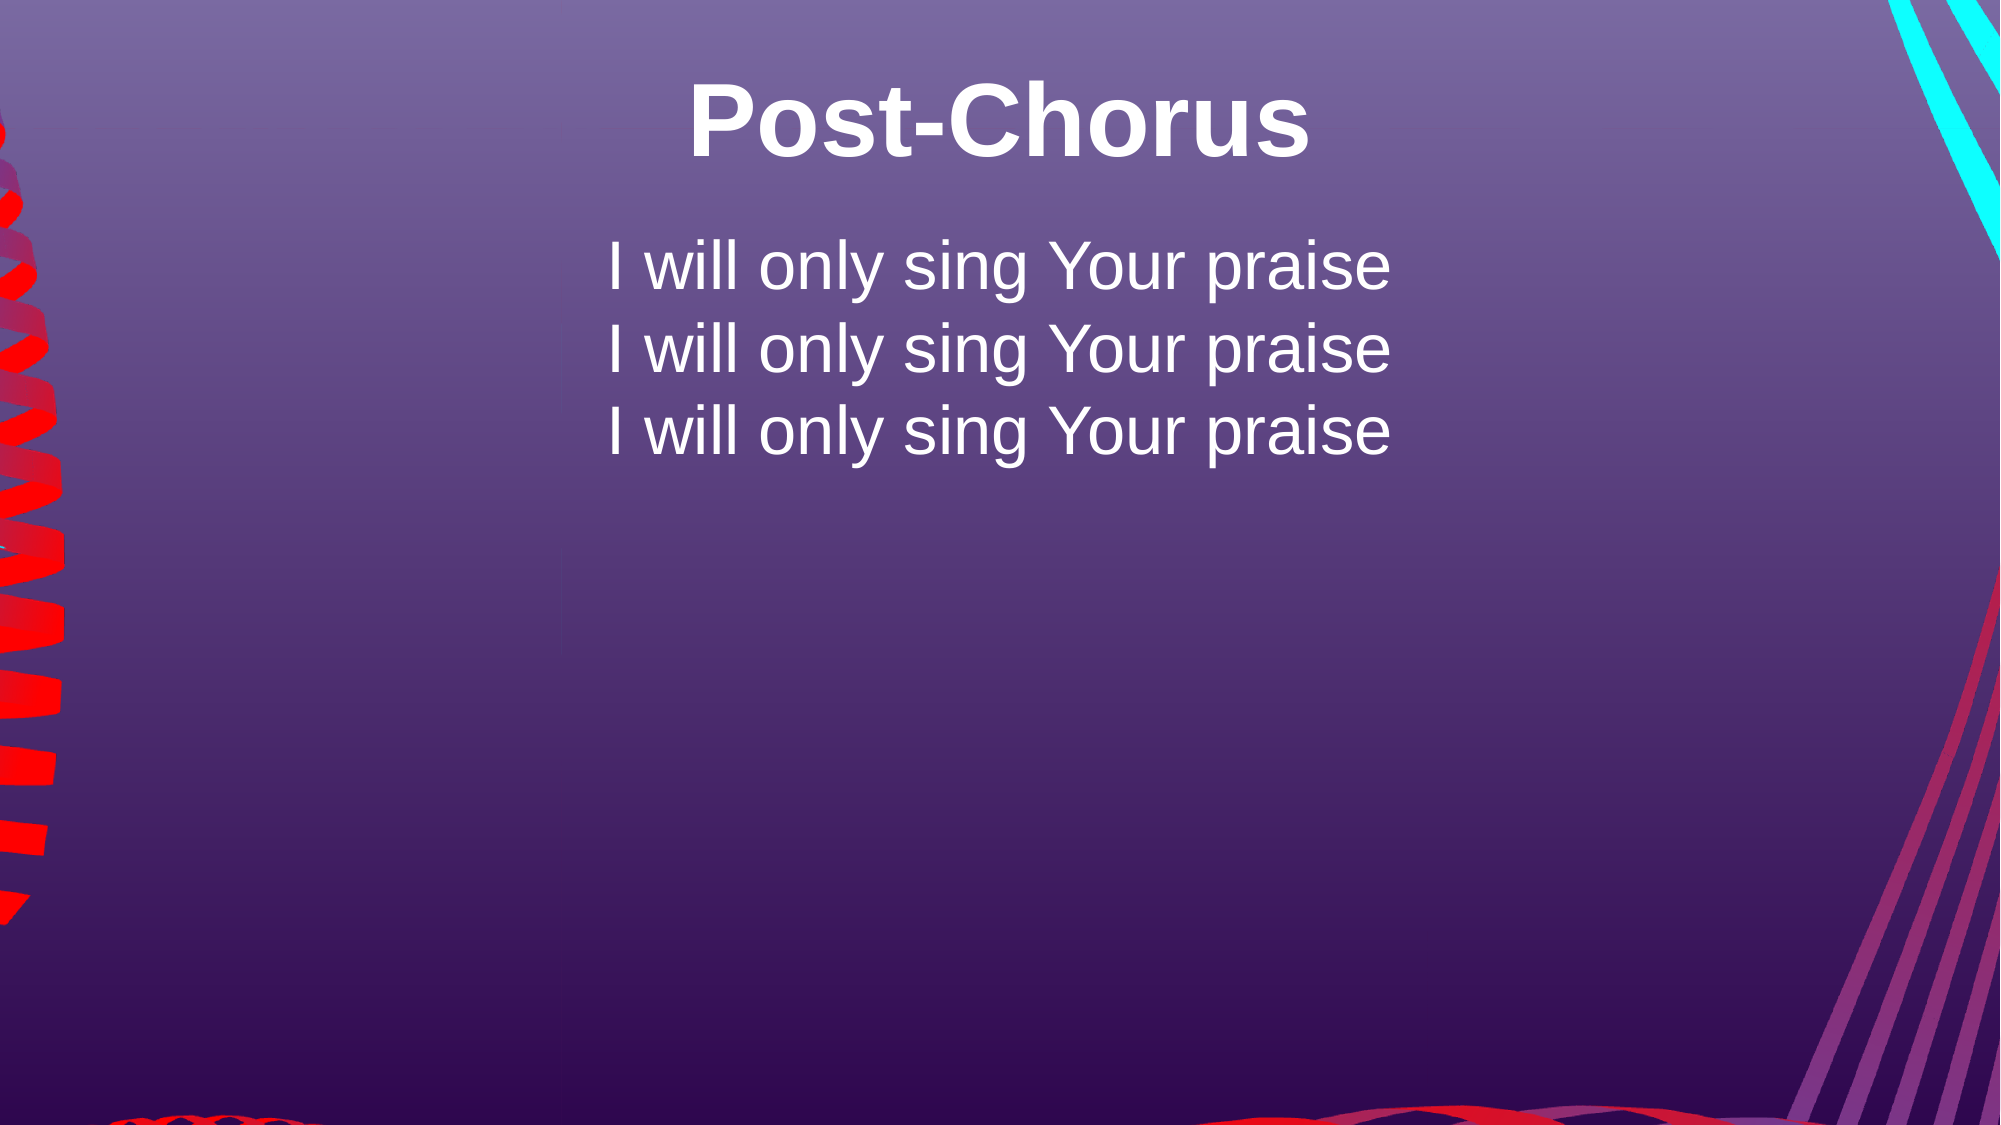

Post-Chorus
I will only sing Your praise
I will only sing Your praise
I will only sing Your praise